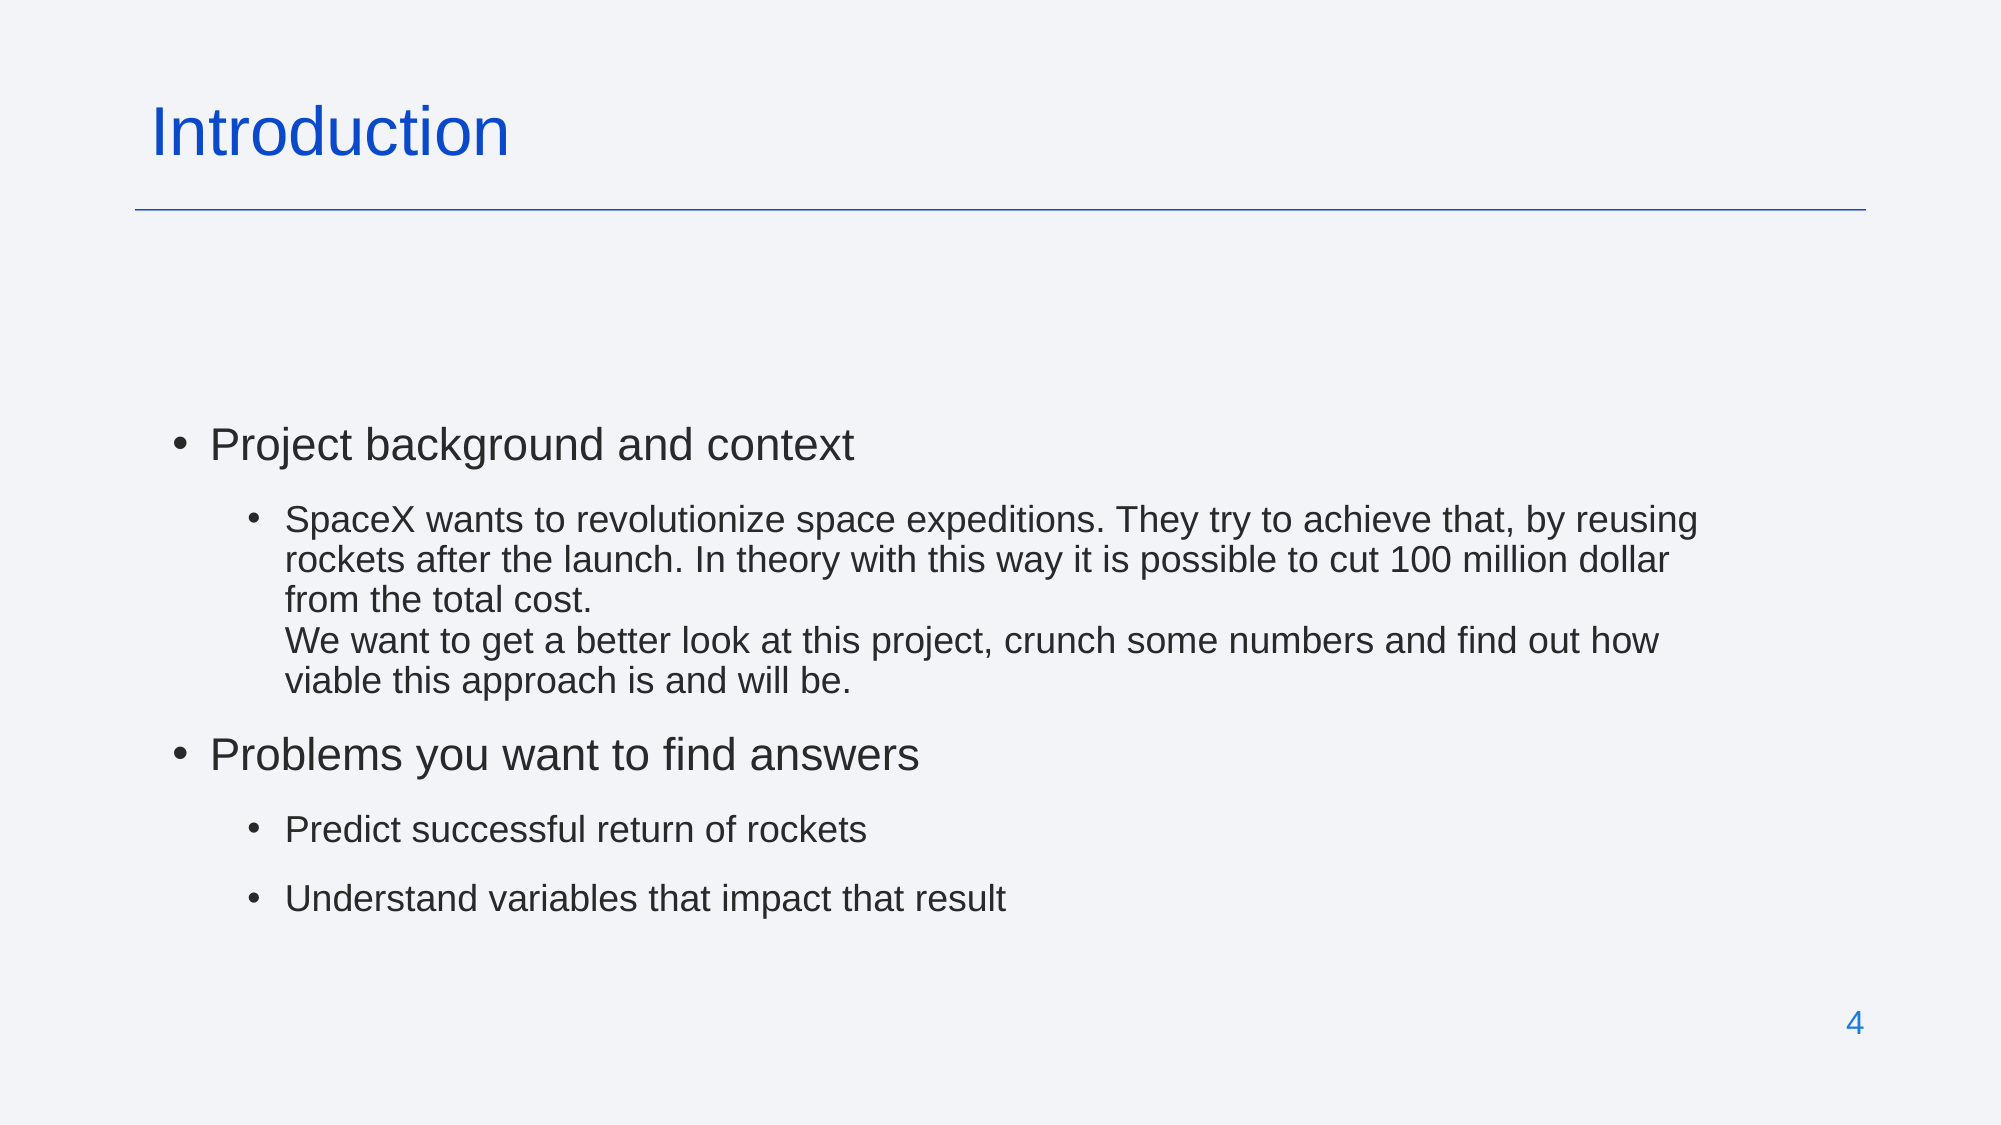

Introduction
Project background and context
SpaceX wants to revolutionize space expeditions. They try to achieve that, by reusing rockets after the launch. In theory with this way it is possible to cut 100 million dollar from the total cost.
We want to get a better look at this project, crunch some numbers and find out how viable this approach is and will be.
Problems you want to find answers
Predict successful return of rockets
Understand variables that impact that result
4